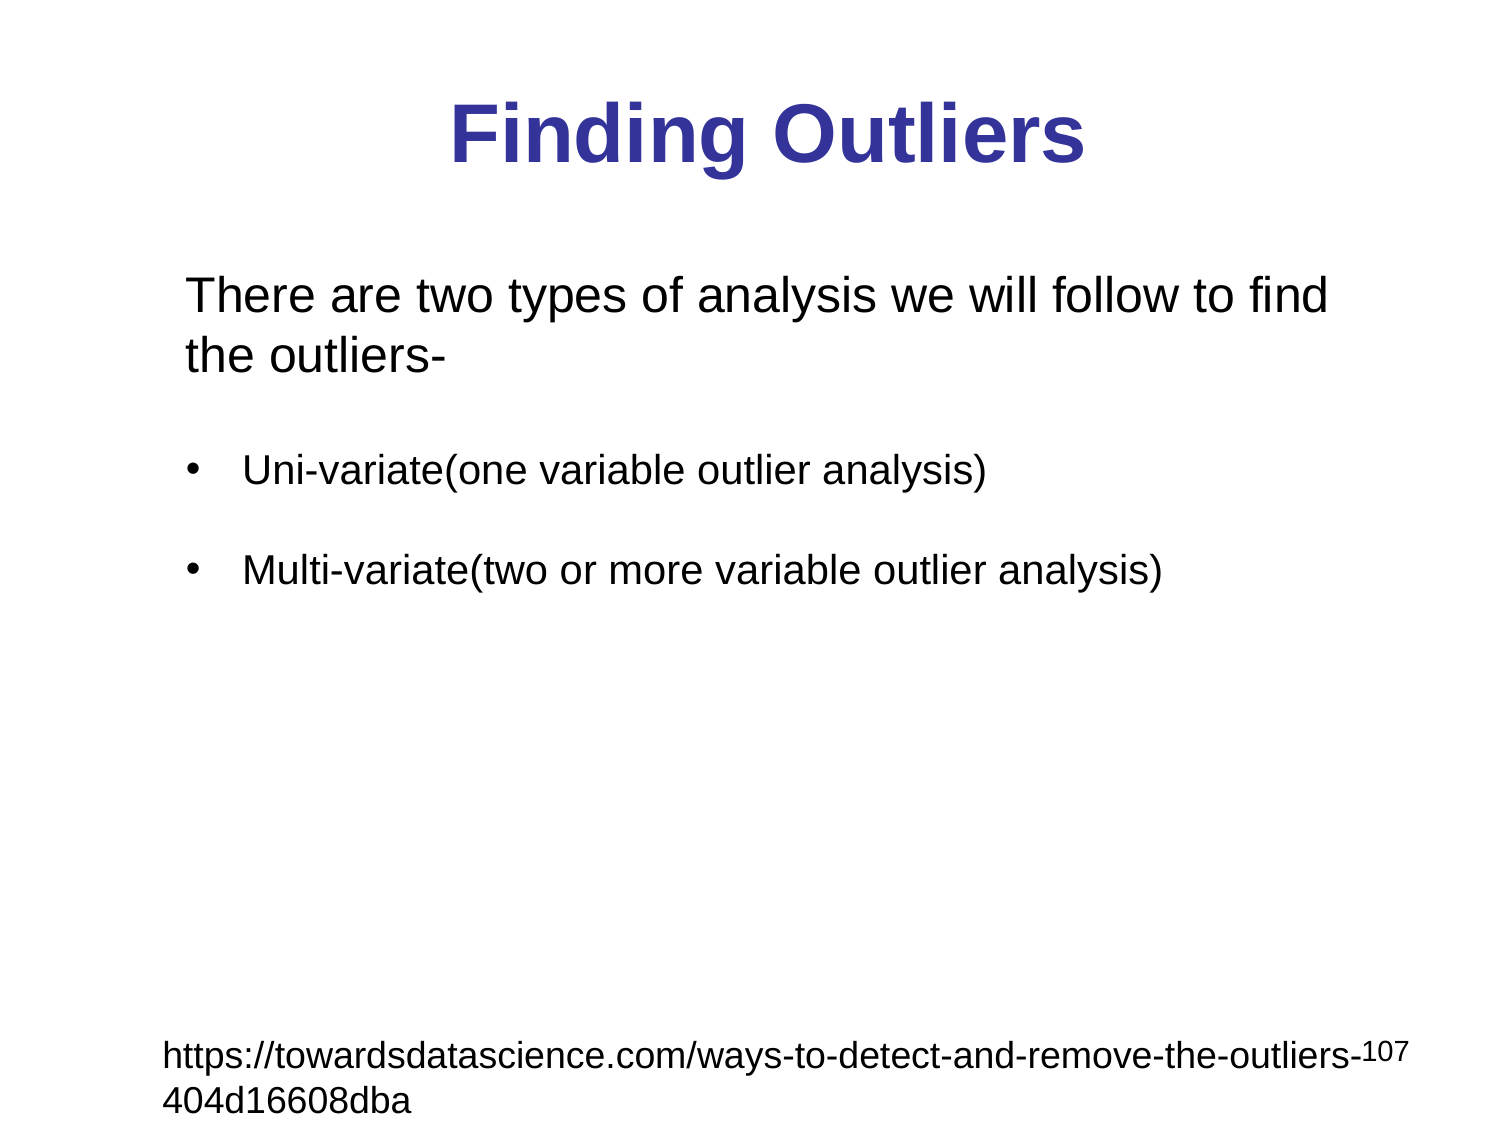

# Finding Outliers

There are two types of analysis we will follow to find the outliers-

Uni-variate(one variable outlier analysis)

Multi-variate(two or more variable outlier analysis)
https://towardsdatascience.com/ways-to-detect-and-remove-the-outliers-404d16608dba
107